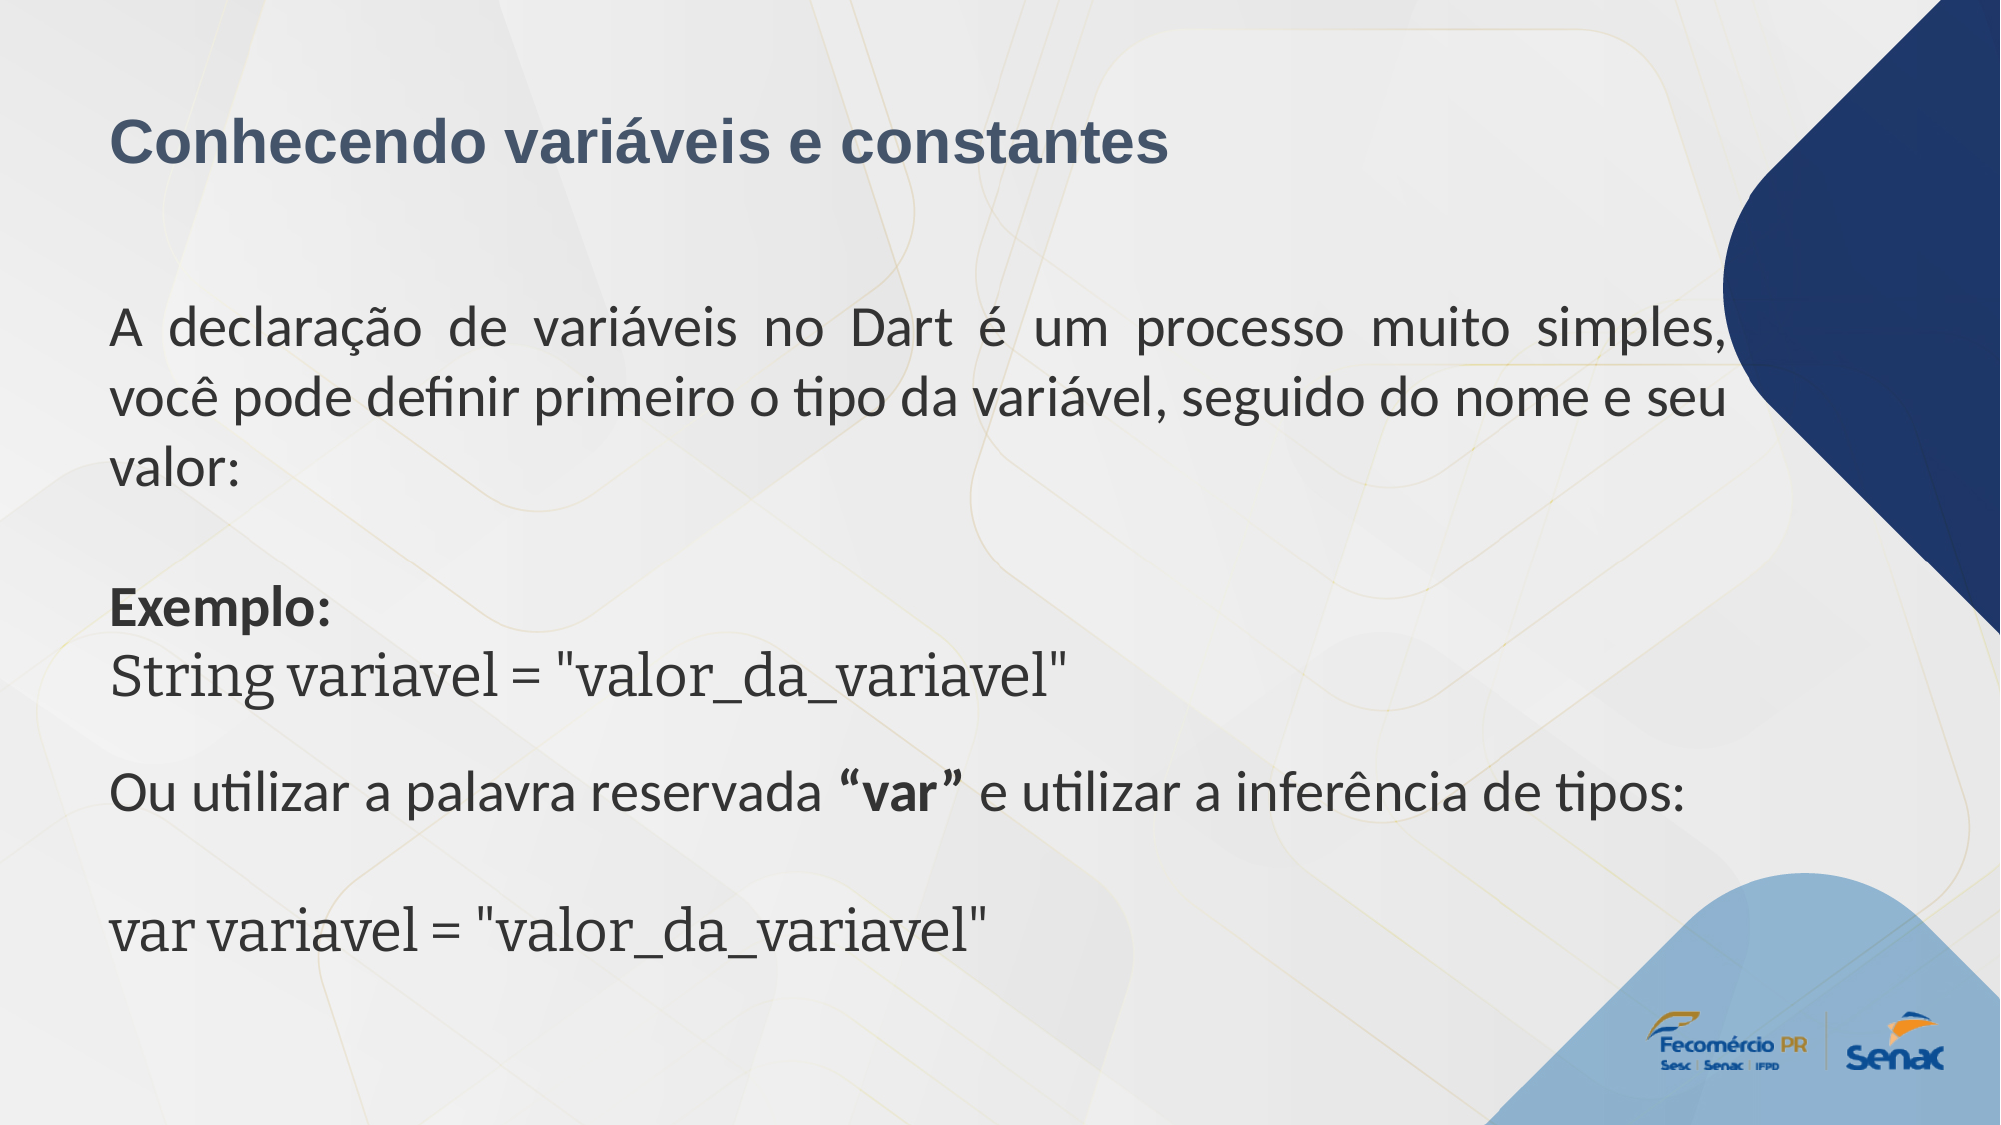

Conhecendo variáveis e constantes
A declaração de variáveis no Dart é um processo muito simples, você pode definir primeiro o tipo da variável, seguido do nome e seu valor:

Exemplo:
String variavel = "valor_da_variavel"

Ou utilizar a palavra reservada “var” e utilizar a inferência de tipos:

var variavel = "valor_da_variavel"